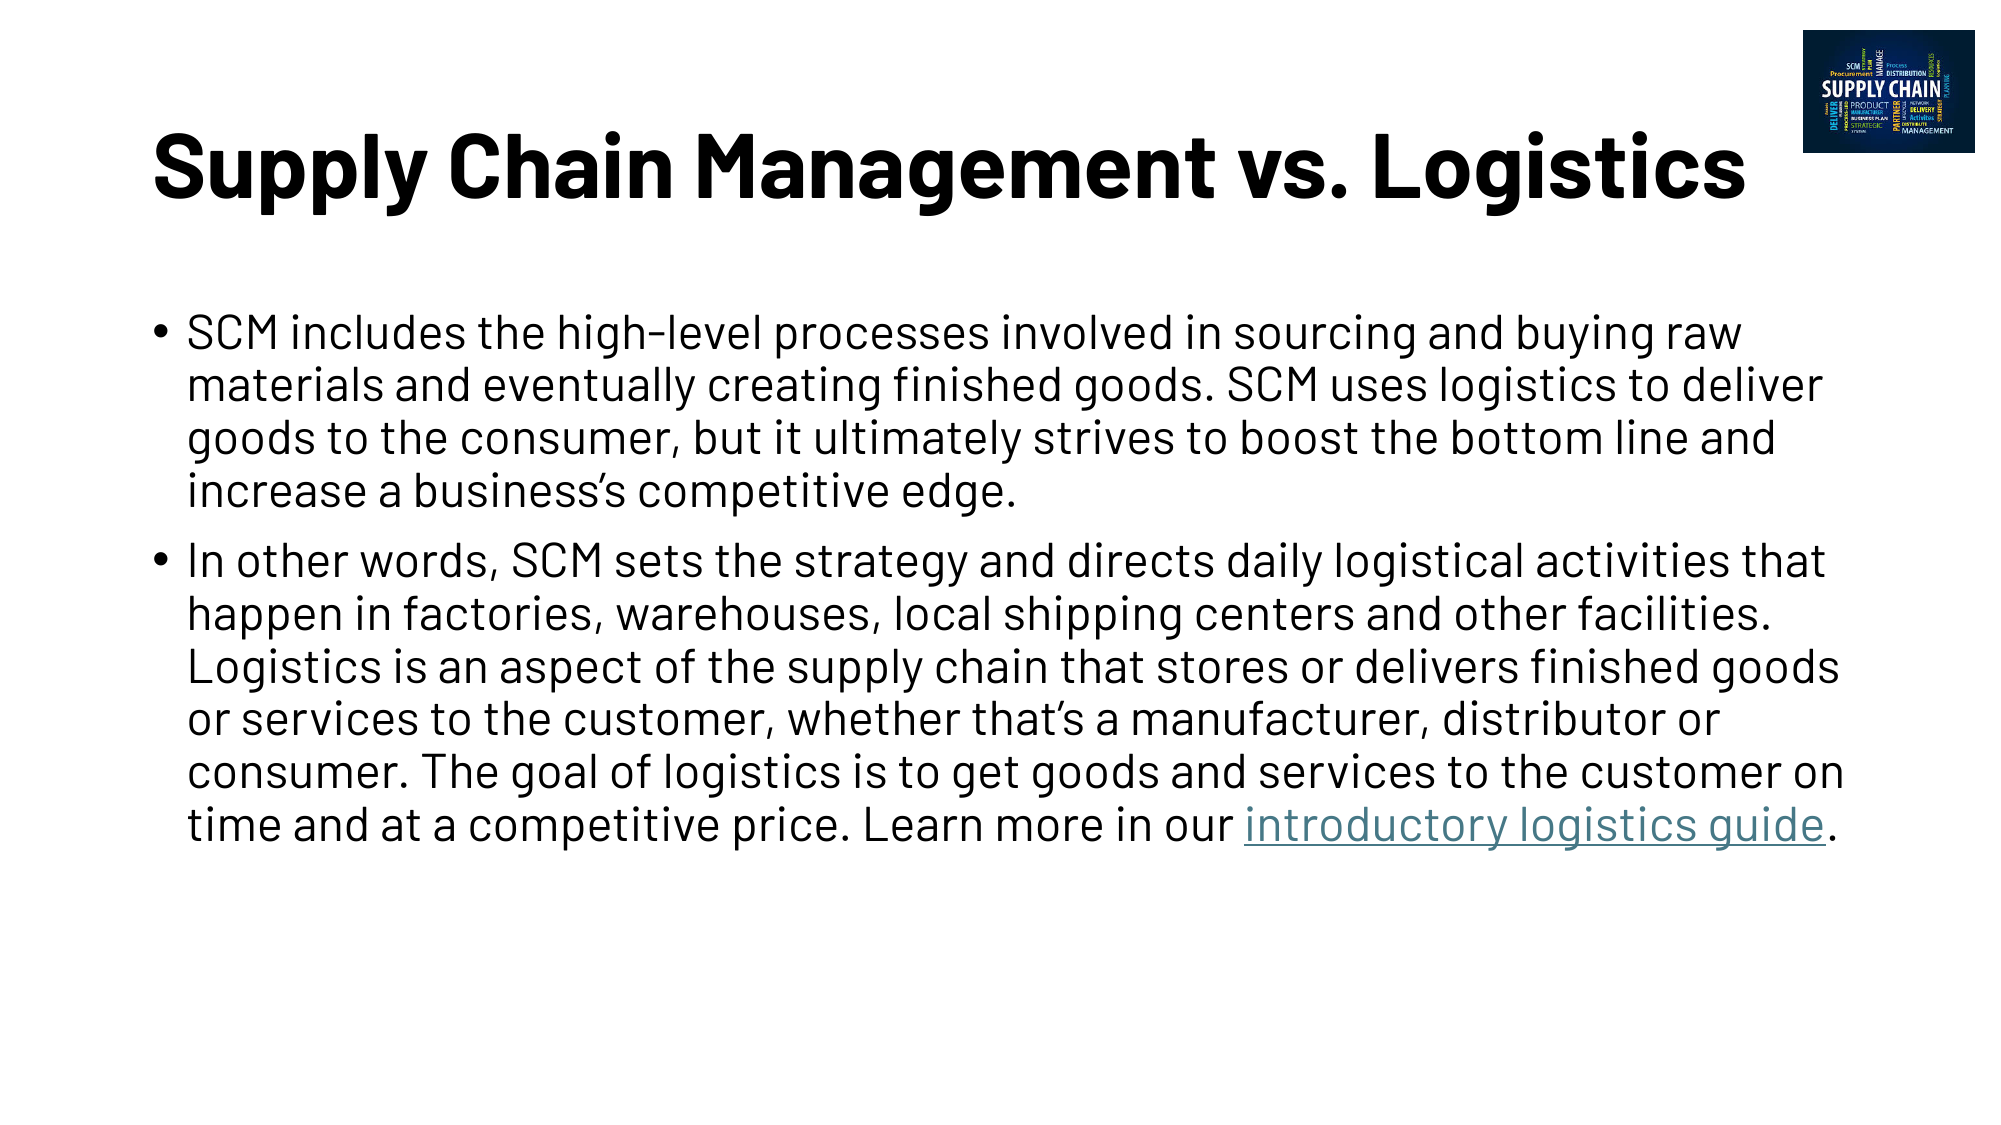

# Supply Chain Management vs. Logistics
SCM includes the high-level processes involved in sourcing and buying raw materials and eventually creating finished goods. SCM uses logistics to deliver goods to the consumer, but it ultimately strives to boost the bottom line and increase a business’s competitive edge.
In other words, SCM sets the strategy and directs daily logistical activities that happen in factories, warehouses, local shipping centers and other facilities. Logistics is an aspect of the supply chain that stores or delivers finished goods or services to the customer, whether that’s a manufacturer, distributor or consumer. The goal of logistics is to get goods and services to the customer on time and at a competitive price. Learn more in our introductory logistics guide.